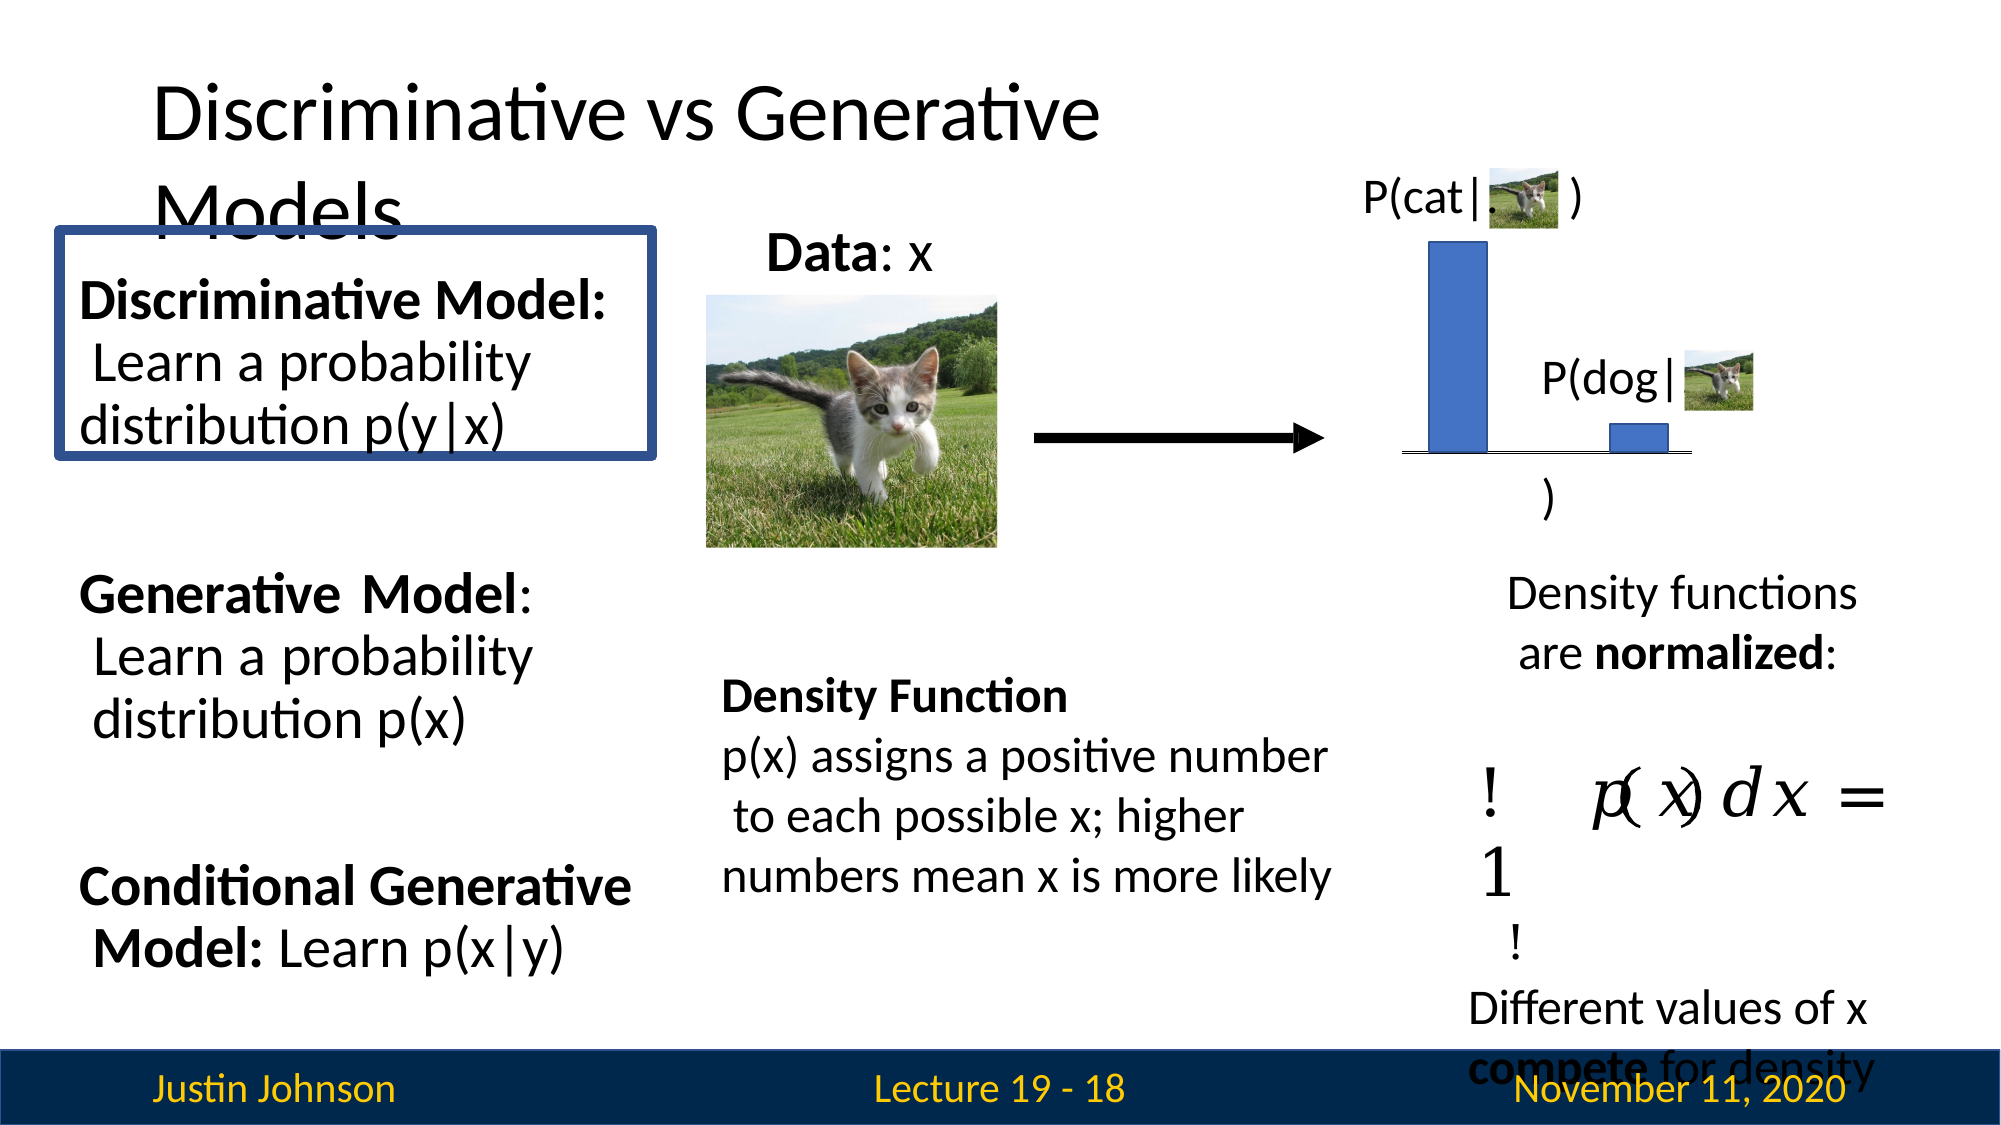

# Discriminative vs Generative Models
P(cat|.	)

P(dog|.	)

Data: x
Discriminative Model:  Learn a probability  distribution p(y|x)

Generative Model:  Learn a probability  distribution p(x)

Conditional Generative  Model: Learn p(x|y)
Density functions  are normalized:
Density Function
p(x) assigns a positive number  to each possible x; higher  numbers mean x is more likely
!	𝑝	𝑥	𝑑𝑥 = 1
!
Different values of x
compete for density

Justin Johnson
November 11, 2020
Lecture 19 - 18